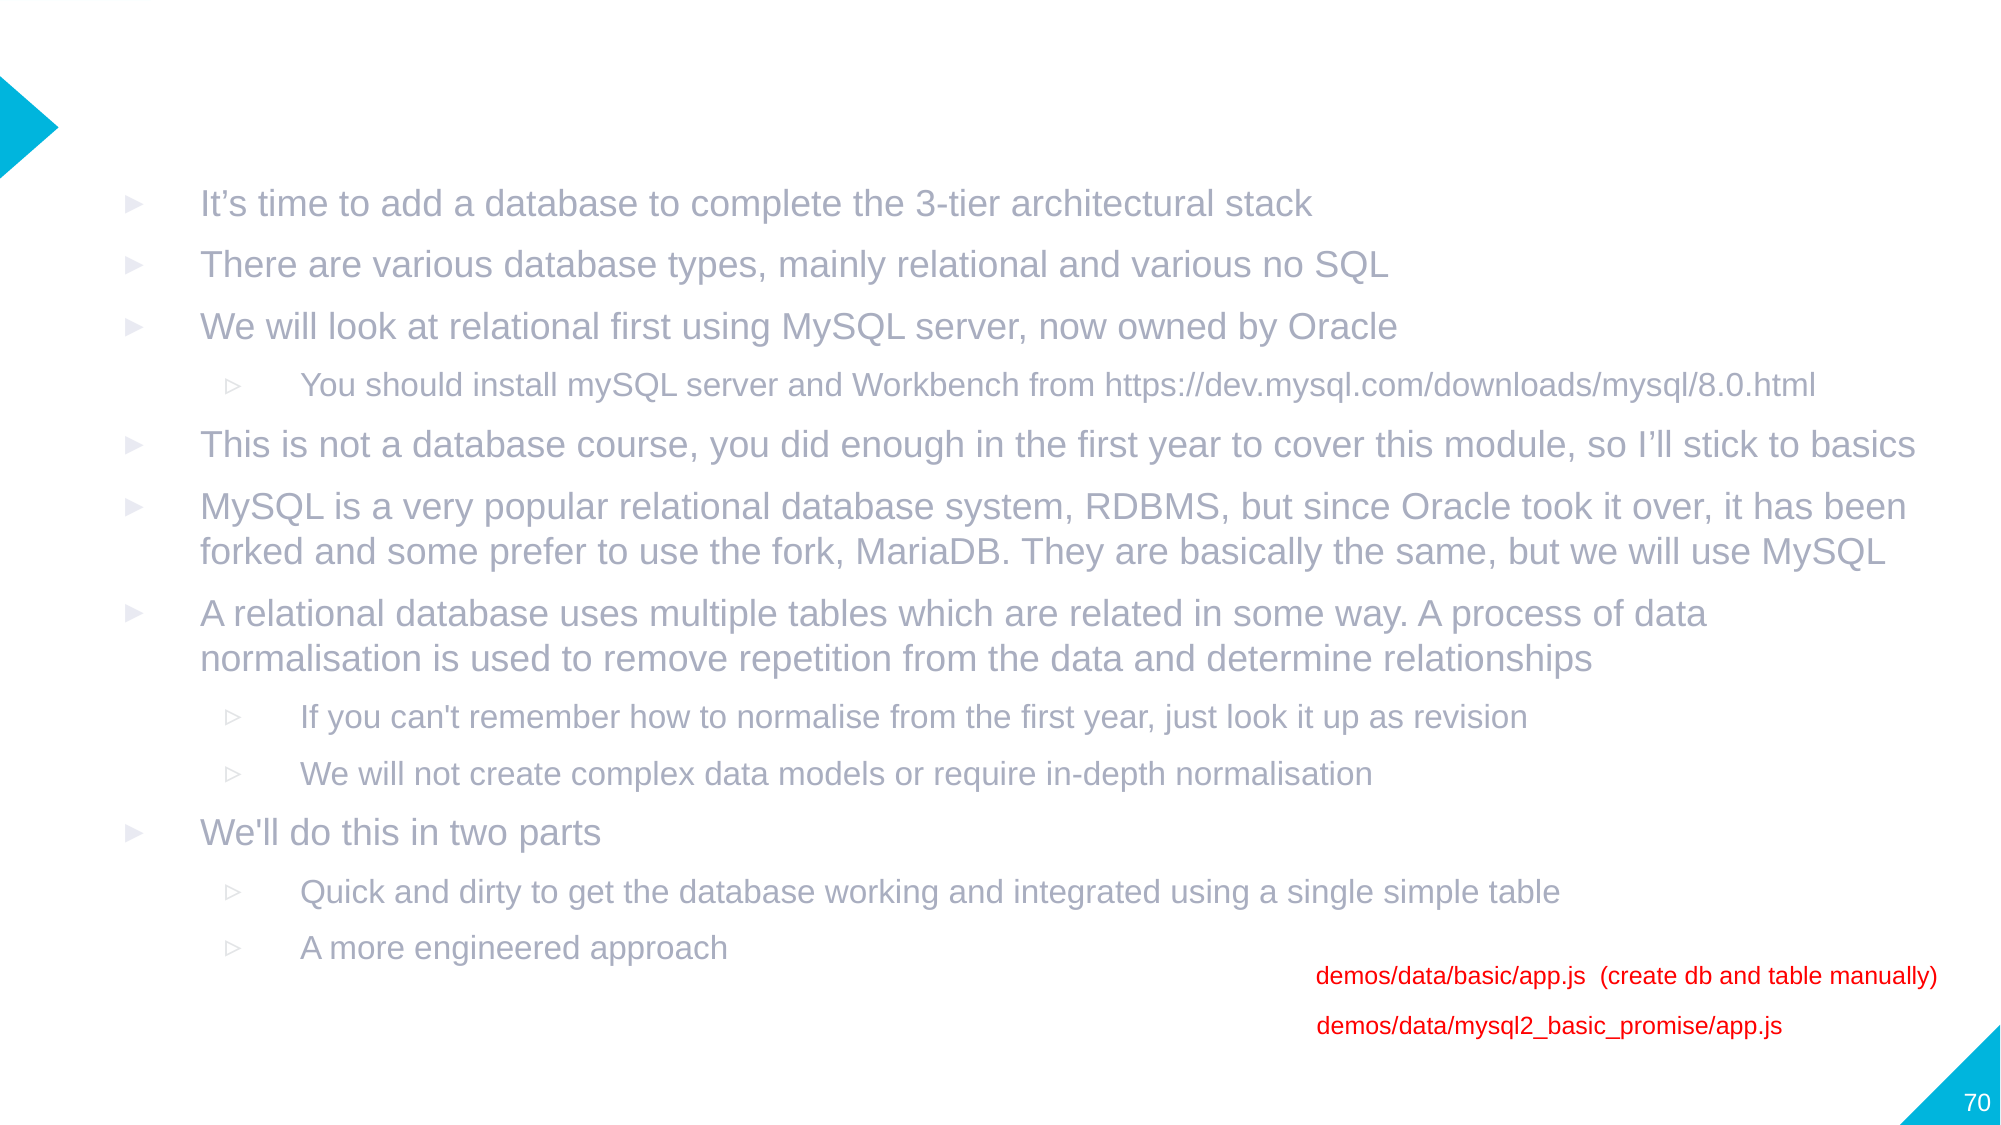

#
It’s time to add a database to complete the 3-tier architectural stack
There are various database types, mainly relational and various no SQL
We will look at relational first using MySQL server, now owned by Oracle
You should install mySQL server and Workbench from https://dev.mysql.com/downloads/mysql/8.0.html
This is not a database course, you did enough in the first year to cover this module, so I’ll stick to basics
MySQL is a very popular relational database system, RDBMS, but since Oracle took it over, it has been forked and some prefer to use the fork, MariaDB. They are basically the same, but we will use MySQL
A relational database uses multiple tables which are related in some way. A process of data normalisation is used to remove repetition from the data and determine relationships
If you can't remember how to normalise from the first year, just look it up as revision
We will not create complex data models or require in-depth normalisation
We'll do this in two parts
Quick and dirty to get the database working and integrated using a single simple table
A more engineered approach
demos/data/basic/app.js  (create db and table manually)
demos/data/mysql2_basic_promise/app.js
70